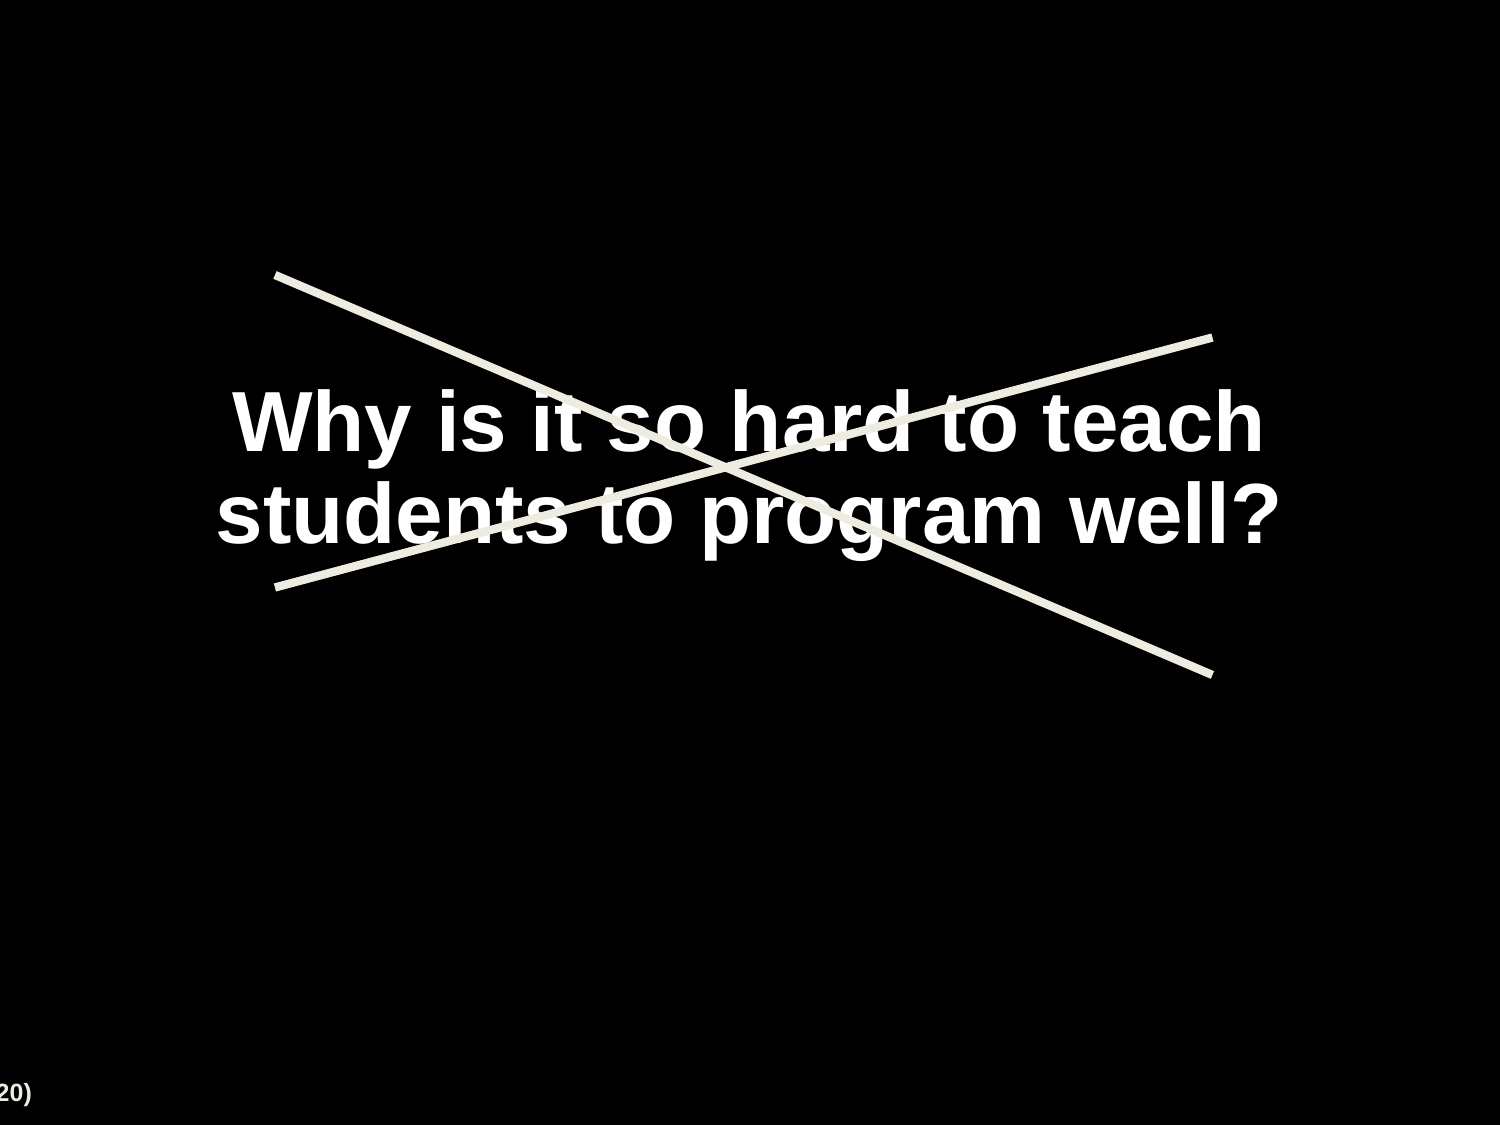

# Why is it so hard to teach students to program well?